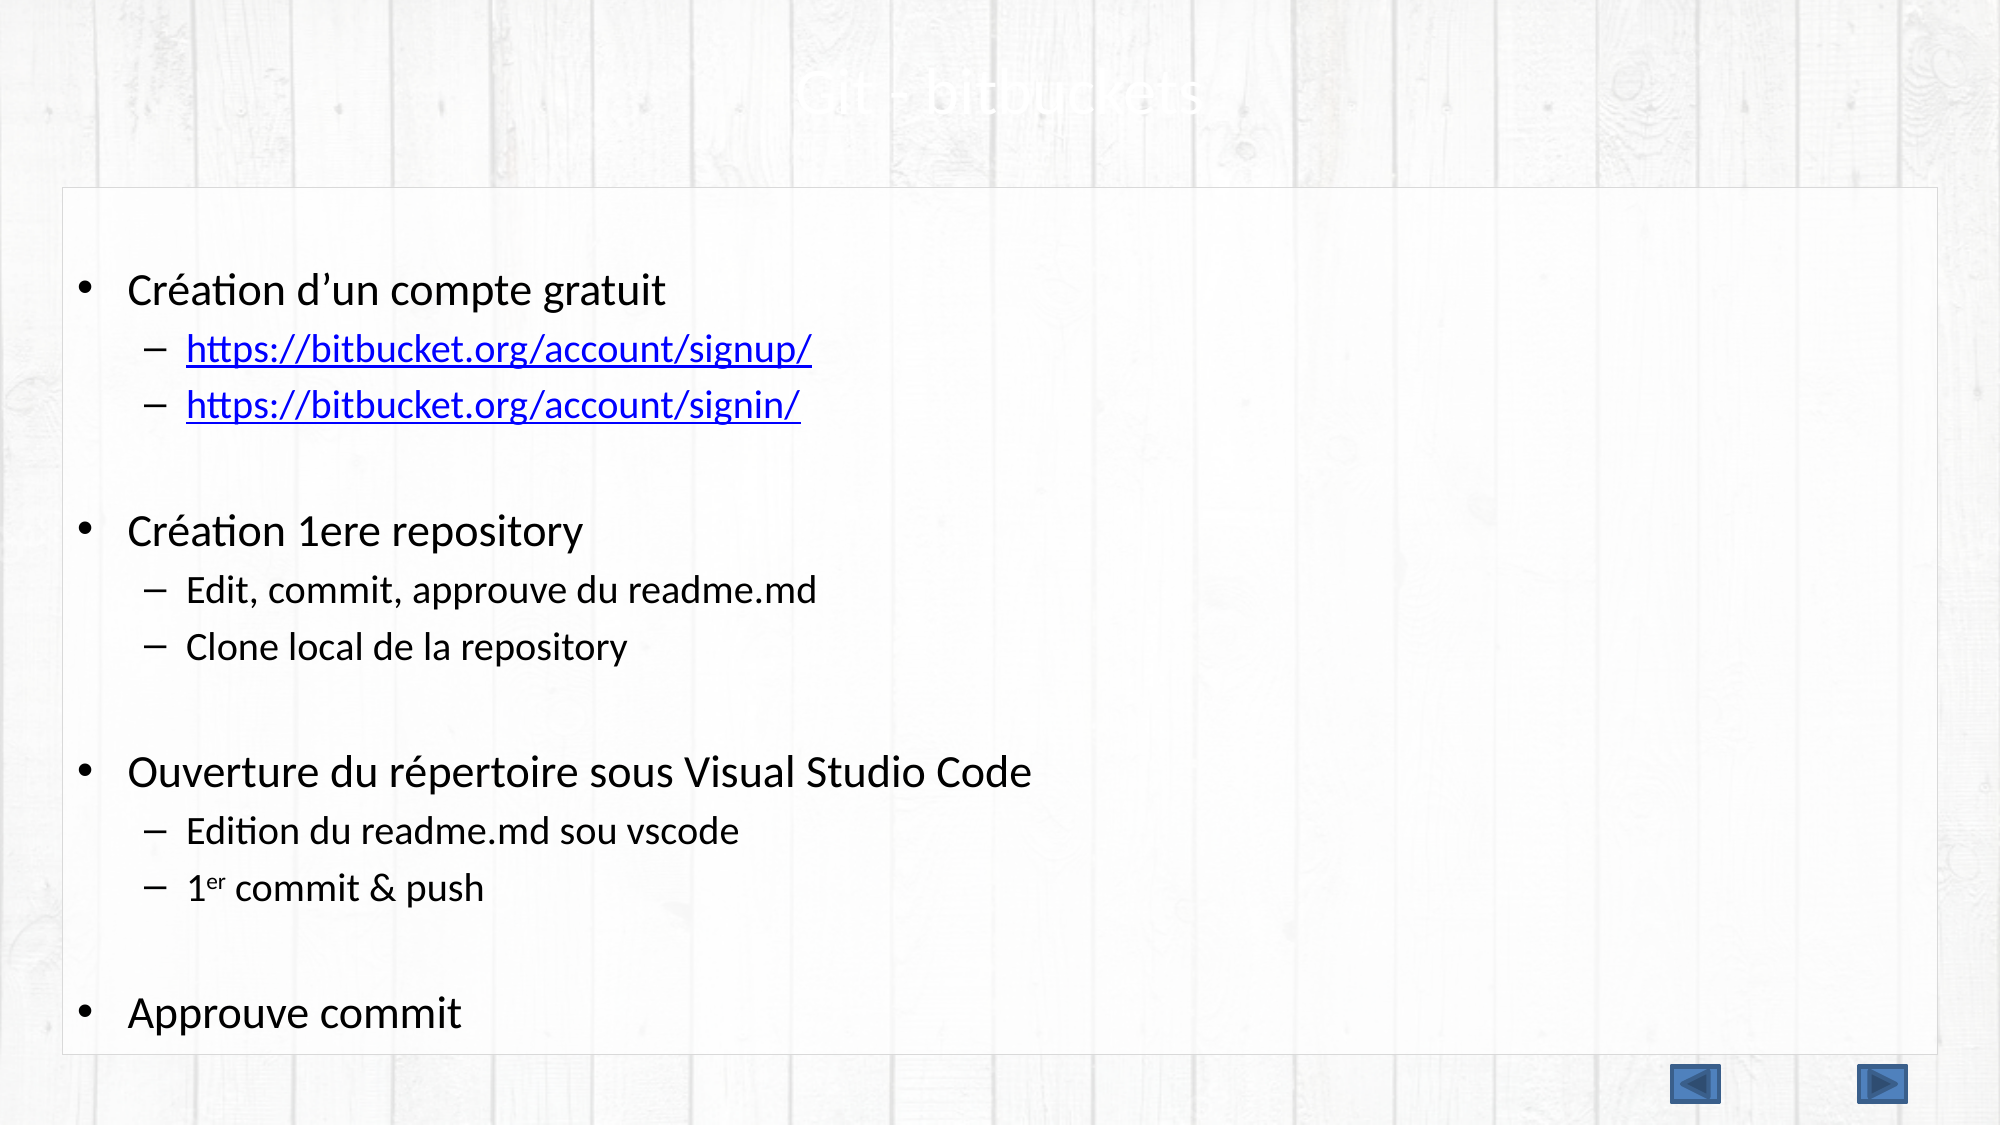

# Git - bitbuckets

Création d’un compte gratuit
https://bitbucket.org/account/signup/
https://bitbucket.org/account/signin/

Création 1ere repository
Edit, commit, approuve du readme.md
Clone local de la repository

Ouverture du répertoire sous Visual Studio Code
Edition du readme.md sou vscode
1er commit & push

Approuve commit